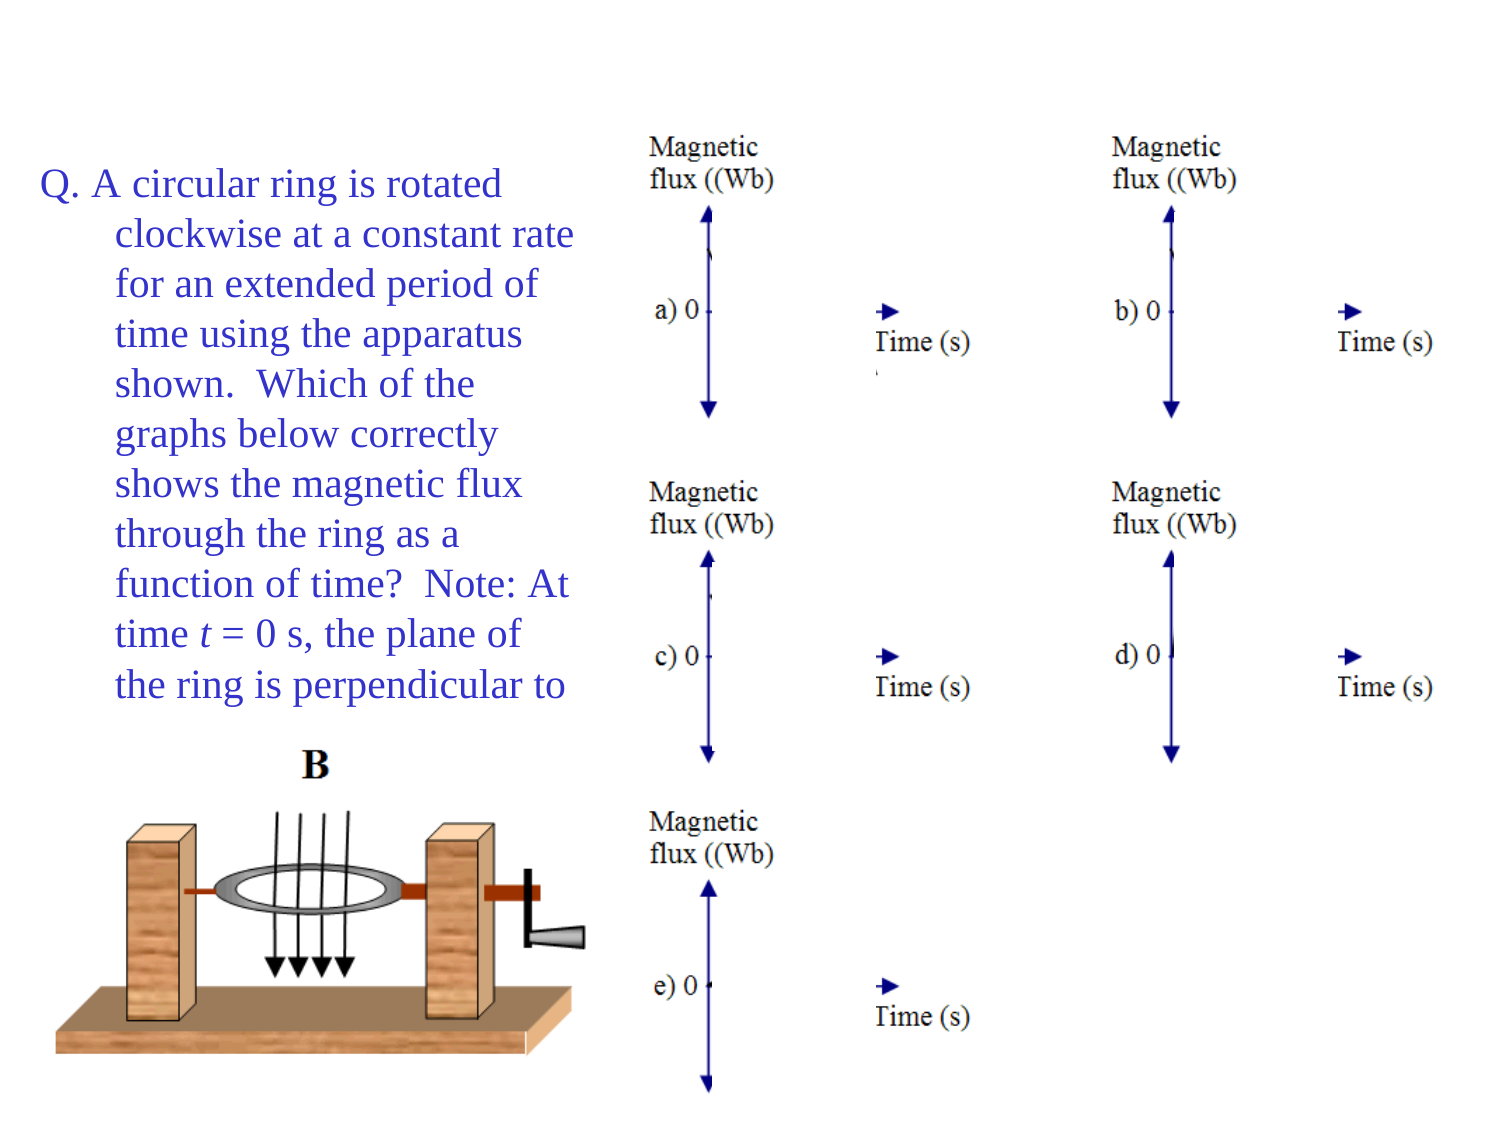

Q. A circular ring is rotated clockwise at a constant rate for an extended period of time using the apparatus shown.  Which of the graphs below correctly shows the magnetic flux through the ring as a function of time?  Note: At time t = 0 s, the plane of the ring is perpendicular to the

direction of the magnetic field.